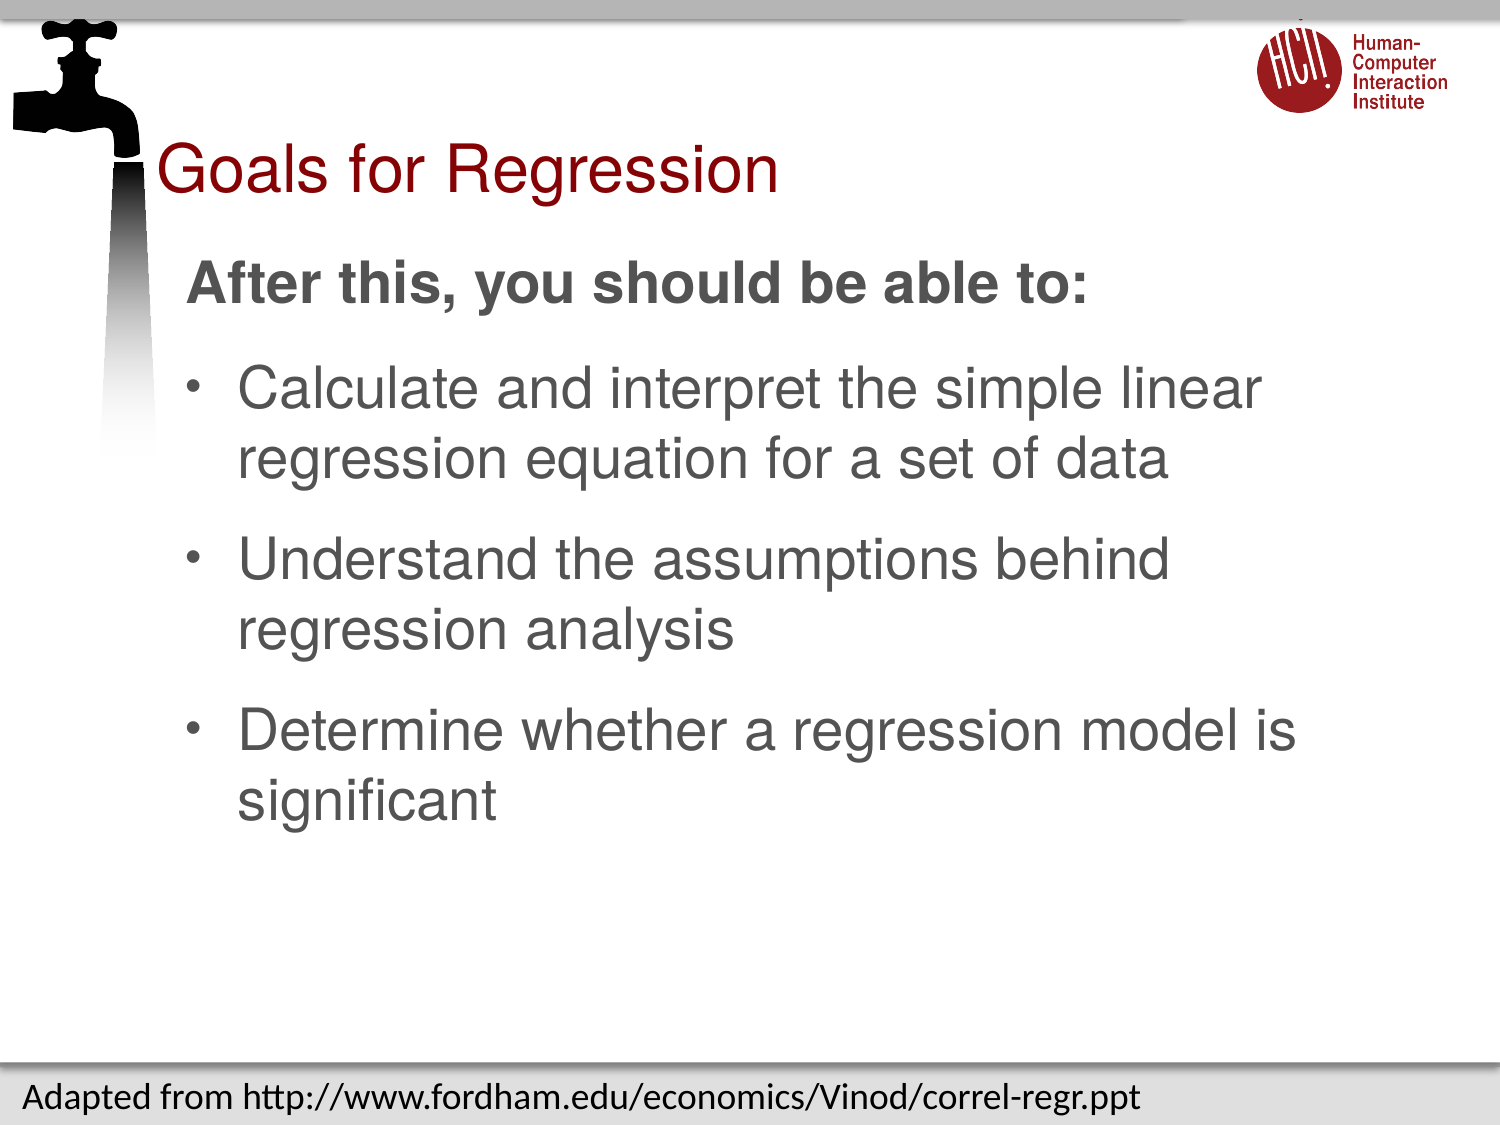

# Goals for Regression
After this, you should be able to:
Calculate and interpret the simple linear regression equation for a set of data
Understand the assumptions behind regression analysis
Determine whether a regression model is significant

Adapted from http://www.fordham.edu/economics/Vinod/correl-regr.ppt